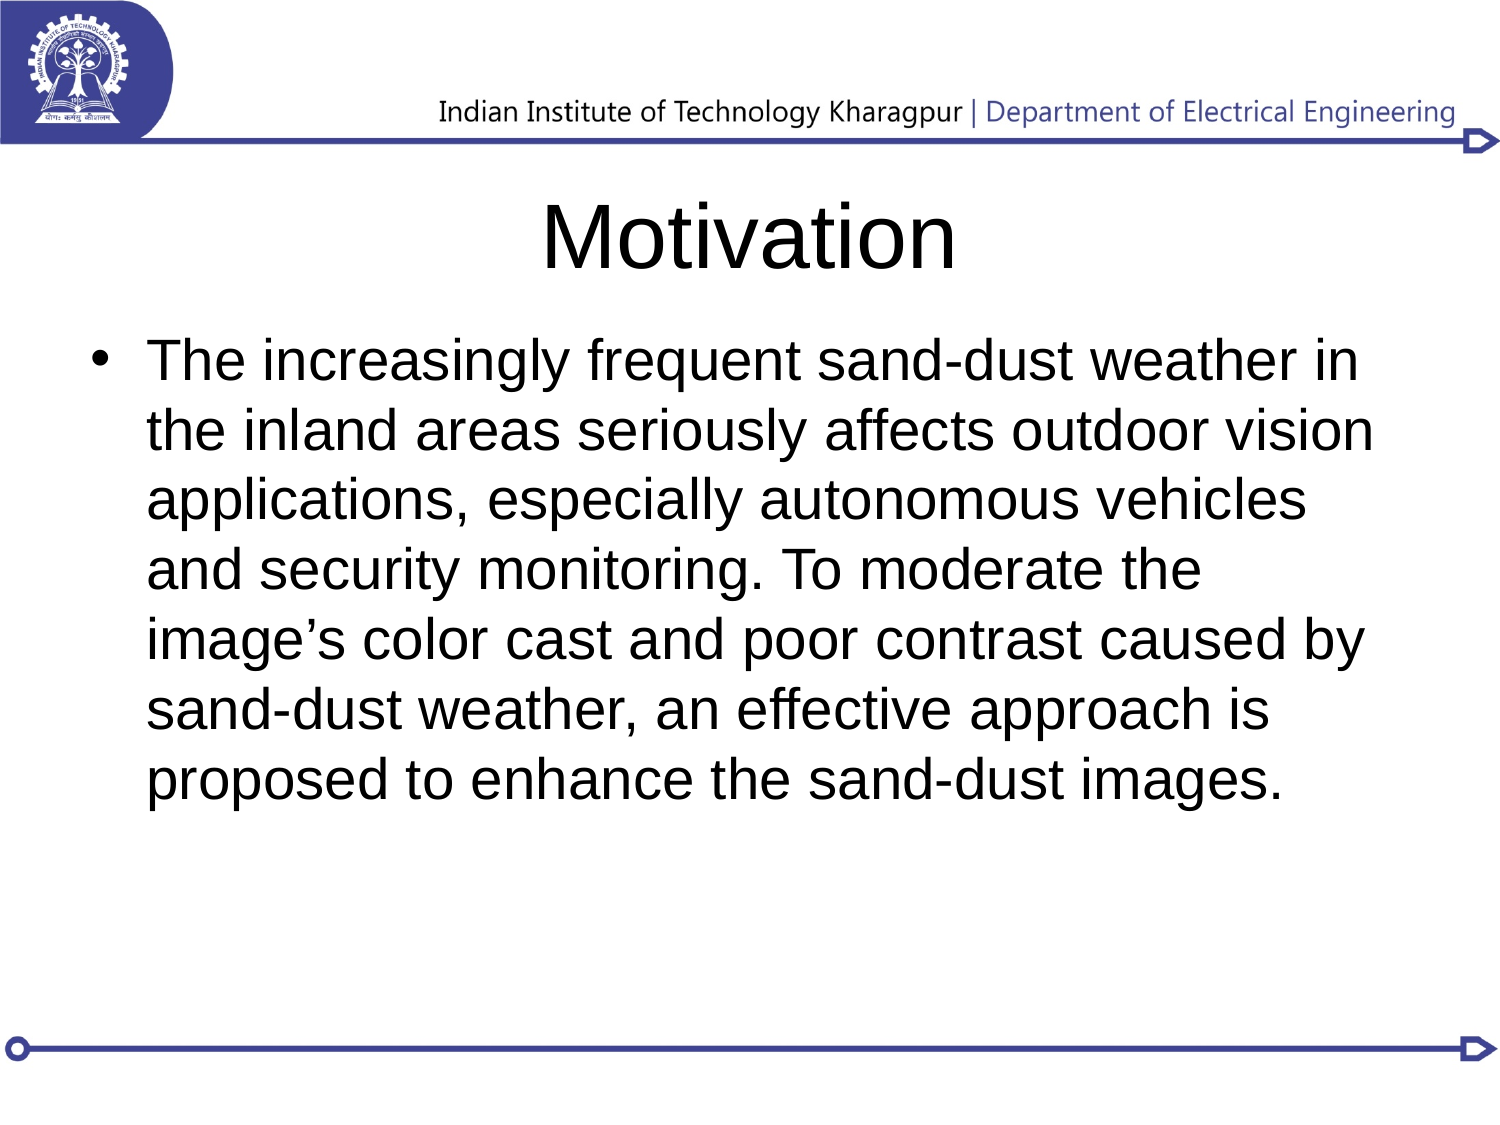

# Motivation
The increasingly frequent sand-dust weather in the inland areas seriously affects outdoor vision applications, especially autonomous vehicles and security monitoring. To moderate the image’s color cast and poor contrast caused by sand-dust weather, an effective approach is proposed to enhance the sand-dust images.